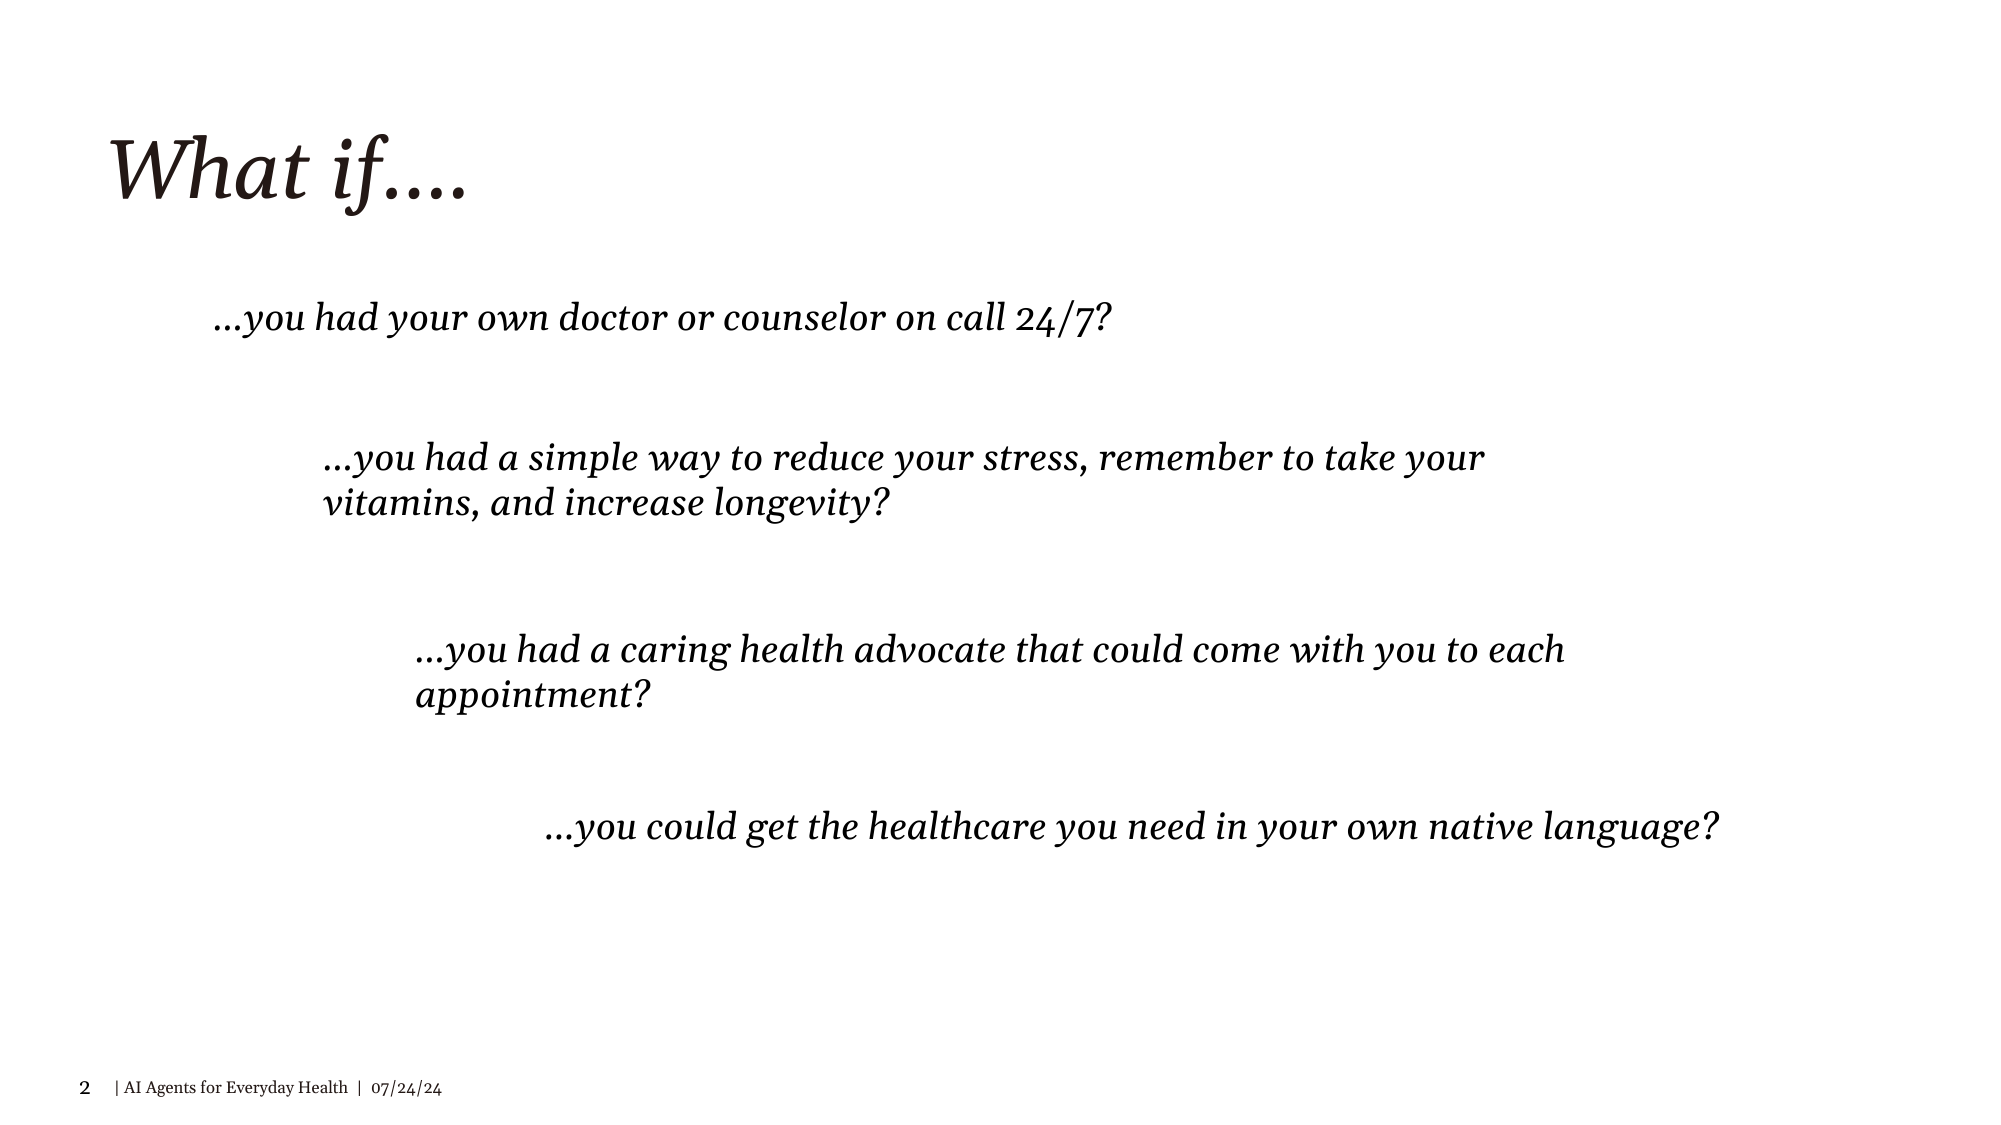

What if….
…you had your own doctor or counselor on call 24/7?
…you had a simple way to reduce your stress, remember to take your vitamins, and increase longevity?
…you had a caring health advocate that could come with you to each appointment?
…you could get the healthcare you need in your own native language?
2
  | AI Agents for Everyday Health  |  07/24/24